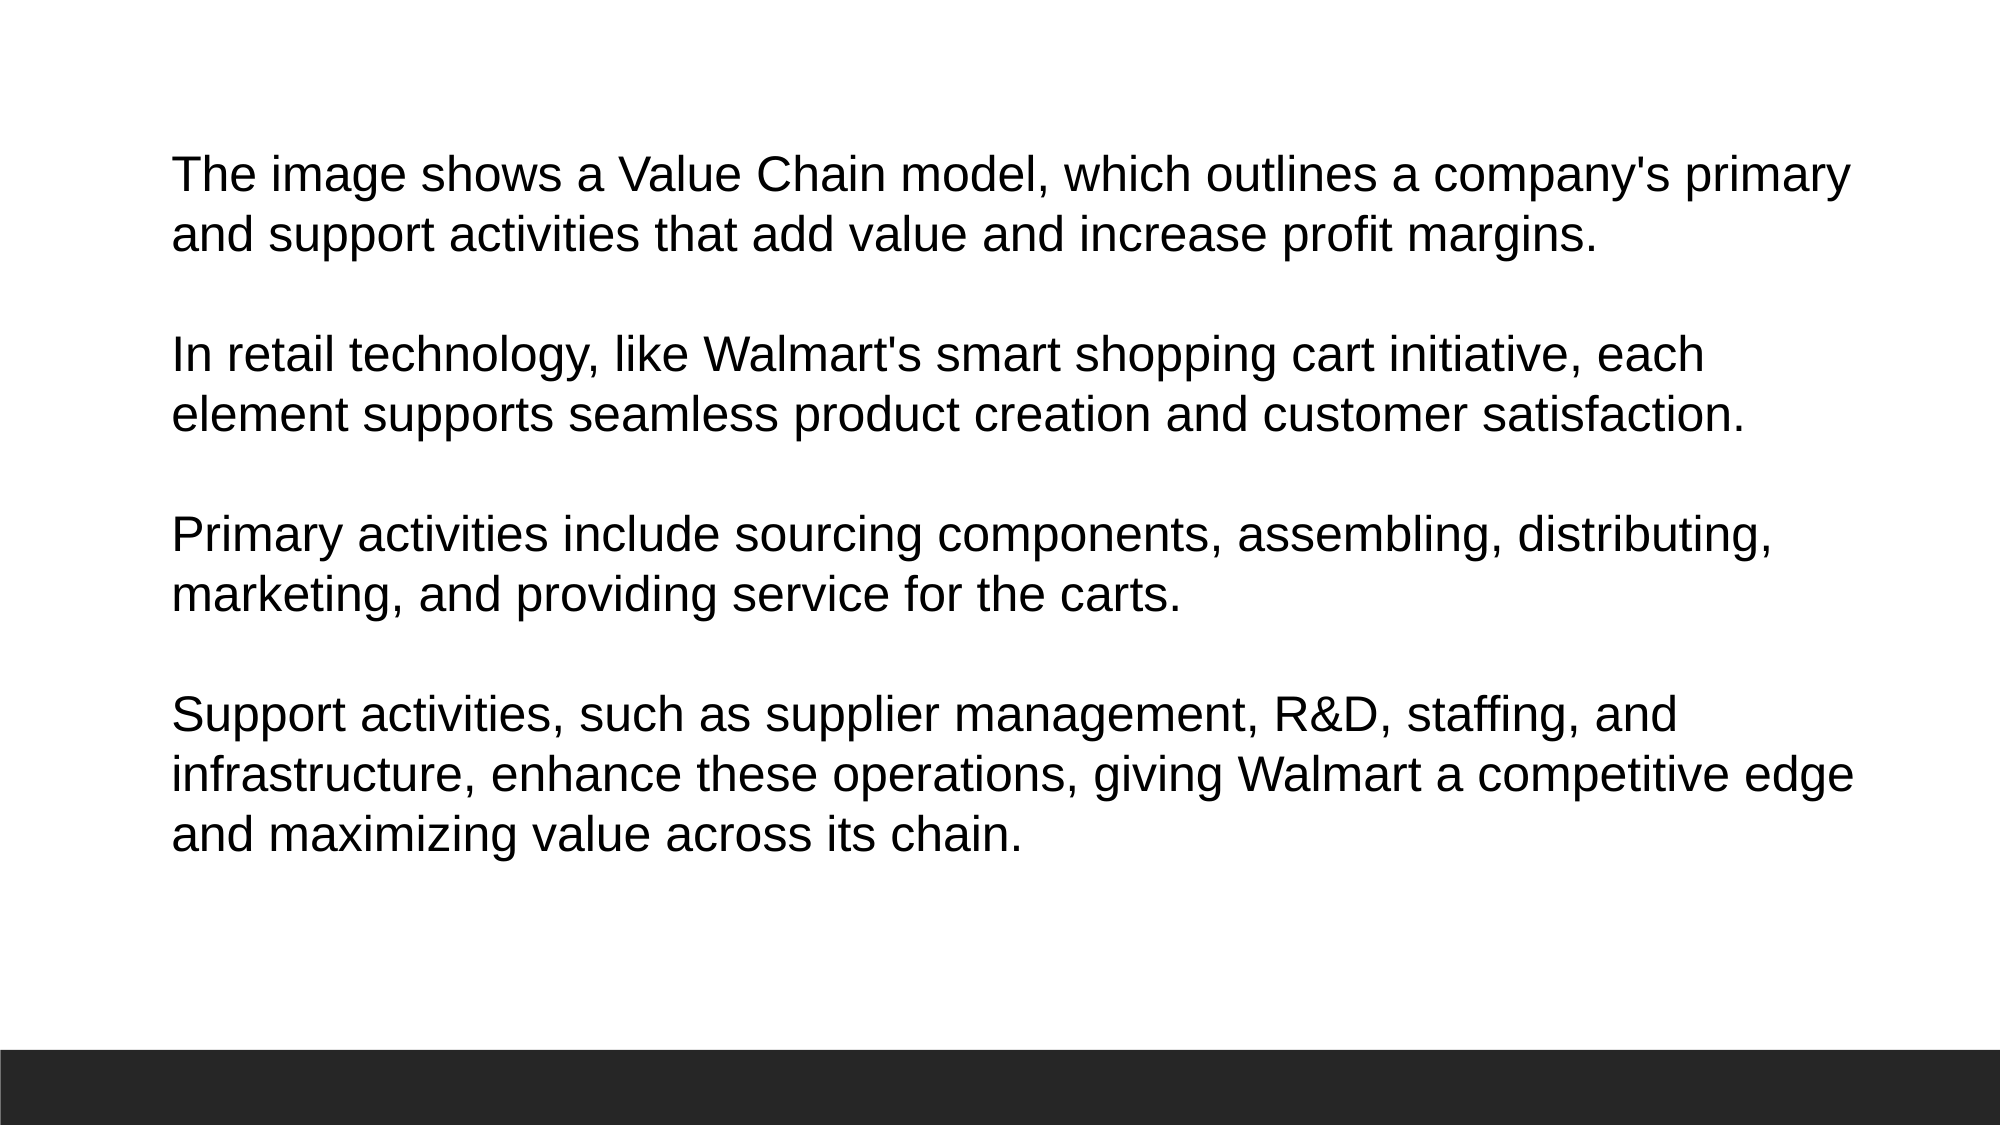

The image shows a Value Chain model, which outlines a company's primary and support activities that add value and increase profit margins.

In retail technology, like Walmart's smart shopping cart initiative, each element supports seamless product creation and customer satisfaction.

Primary activities include sourcing components, assembling, distributing, marketing, and providing service for the carts.

Support activities, such as supplier management, R&D, staffing, and infrastructure, enhance these operations, giving Walmart a competitive edge and maximizing value across its chain.